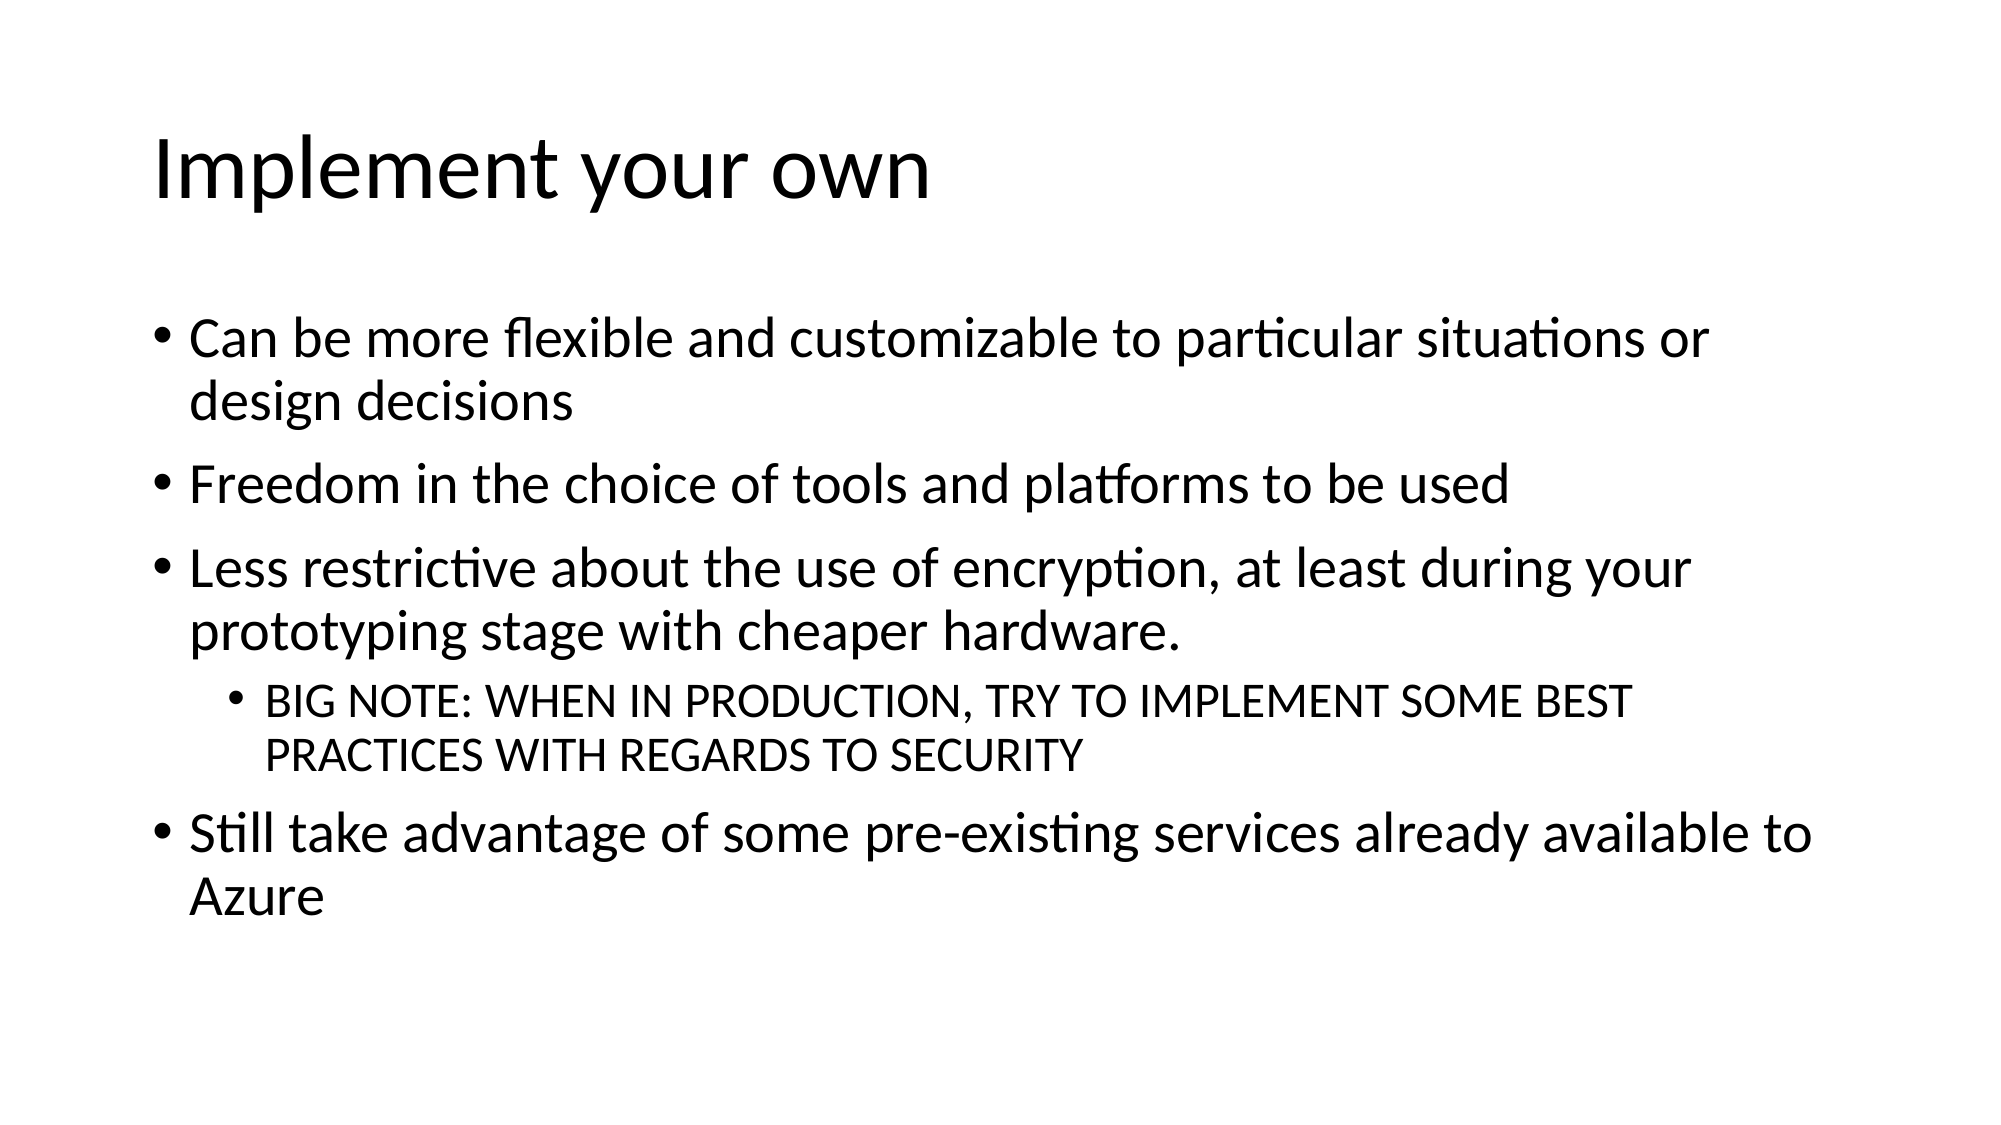

# Implement your own
Can be more flexible and customizable to particular situations or design decisions
Freedom in the choice of tools and platforms to be used
Less restrictive about the use of encryption, at least during your prototyping stage with cheaper hardware.
BIG NOTE: WHEN IN PRODUCTION, TRY TO IMPLEMENT SOME BEST PRACTICES WITH REGARDS TO SECURITY
Still take advantage of some pre-existing services already available to Azure